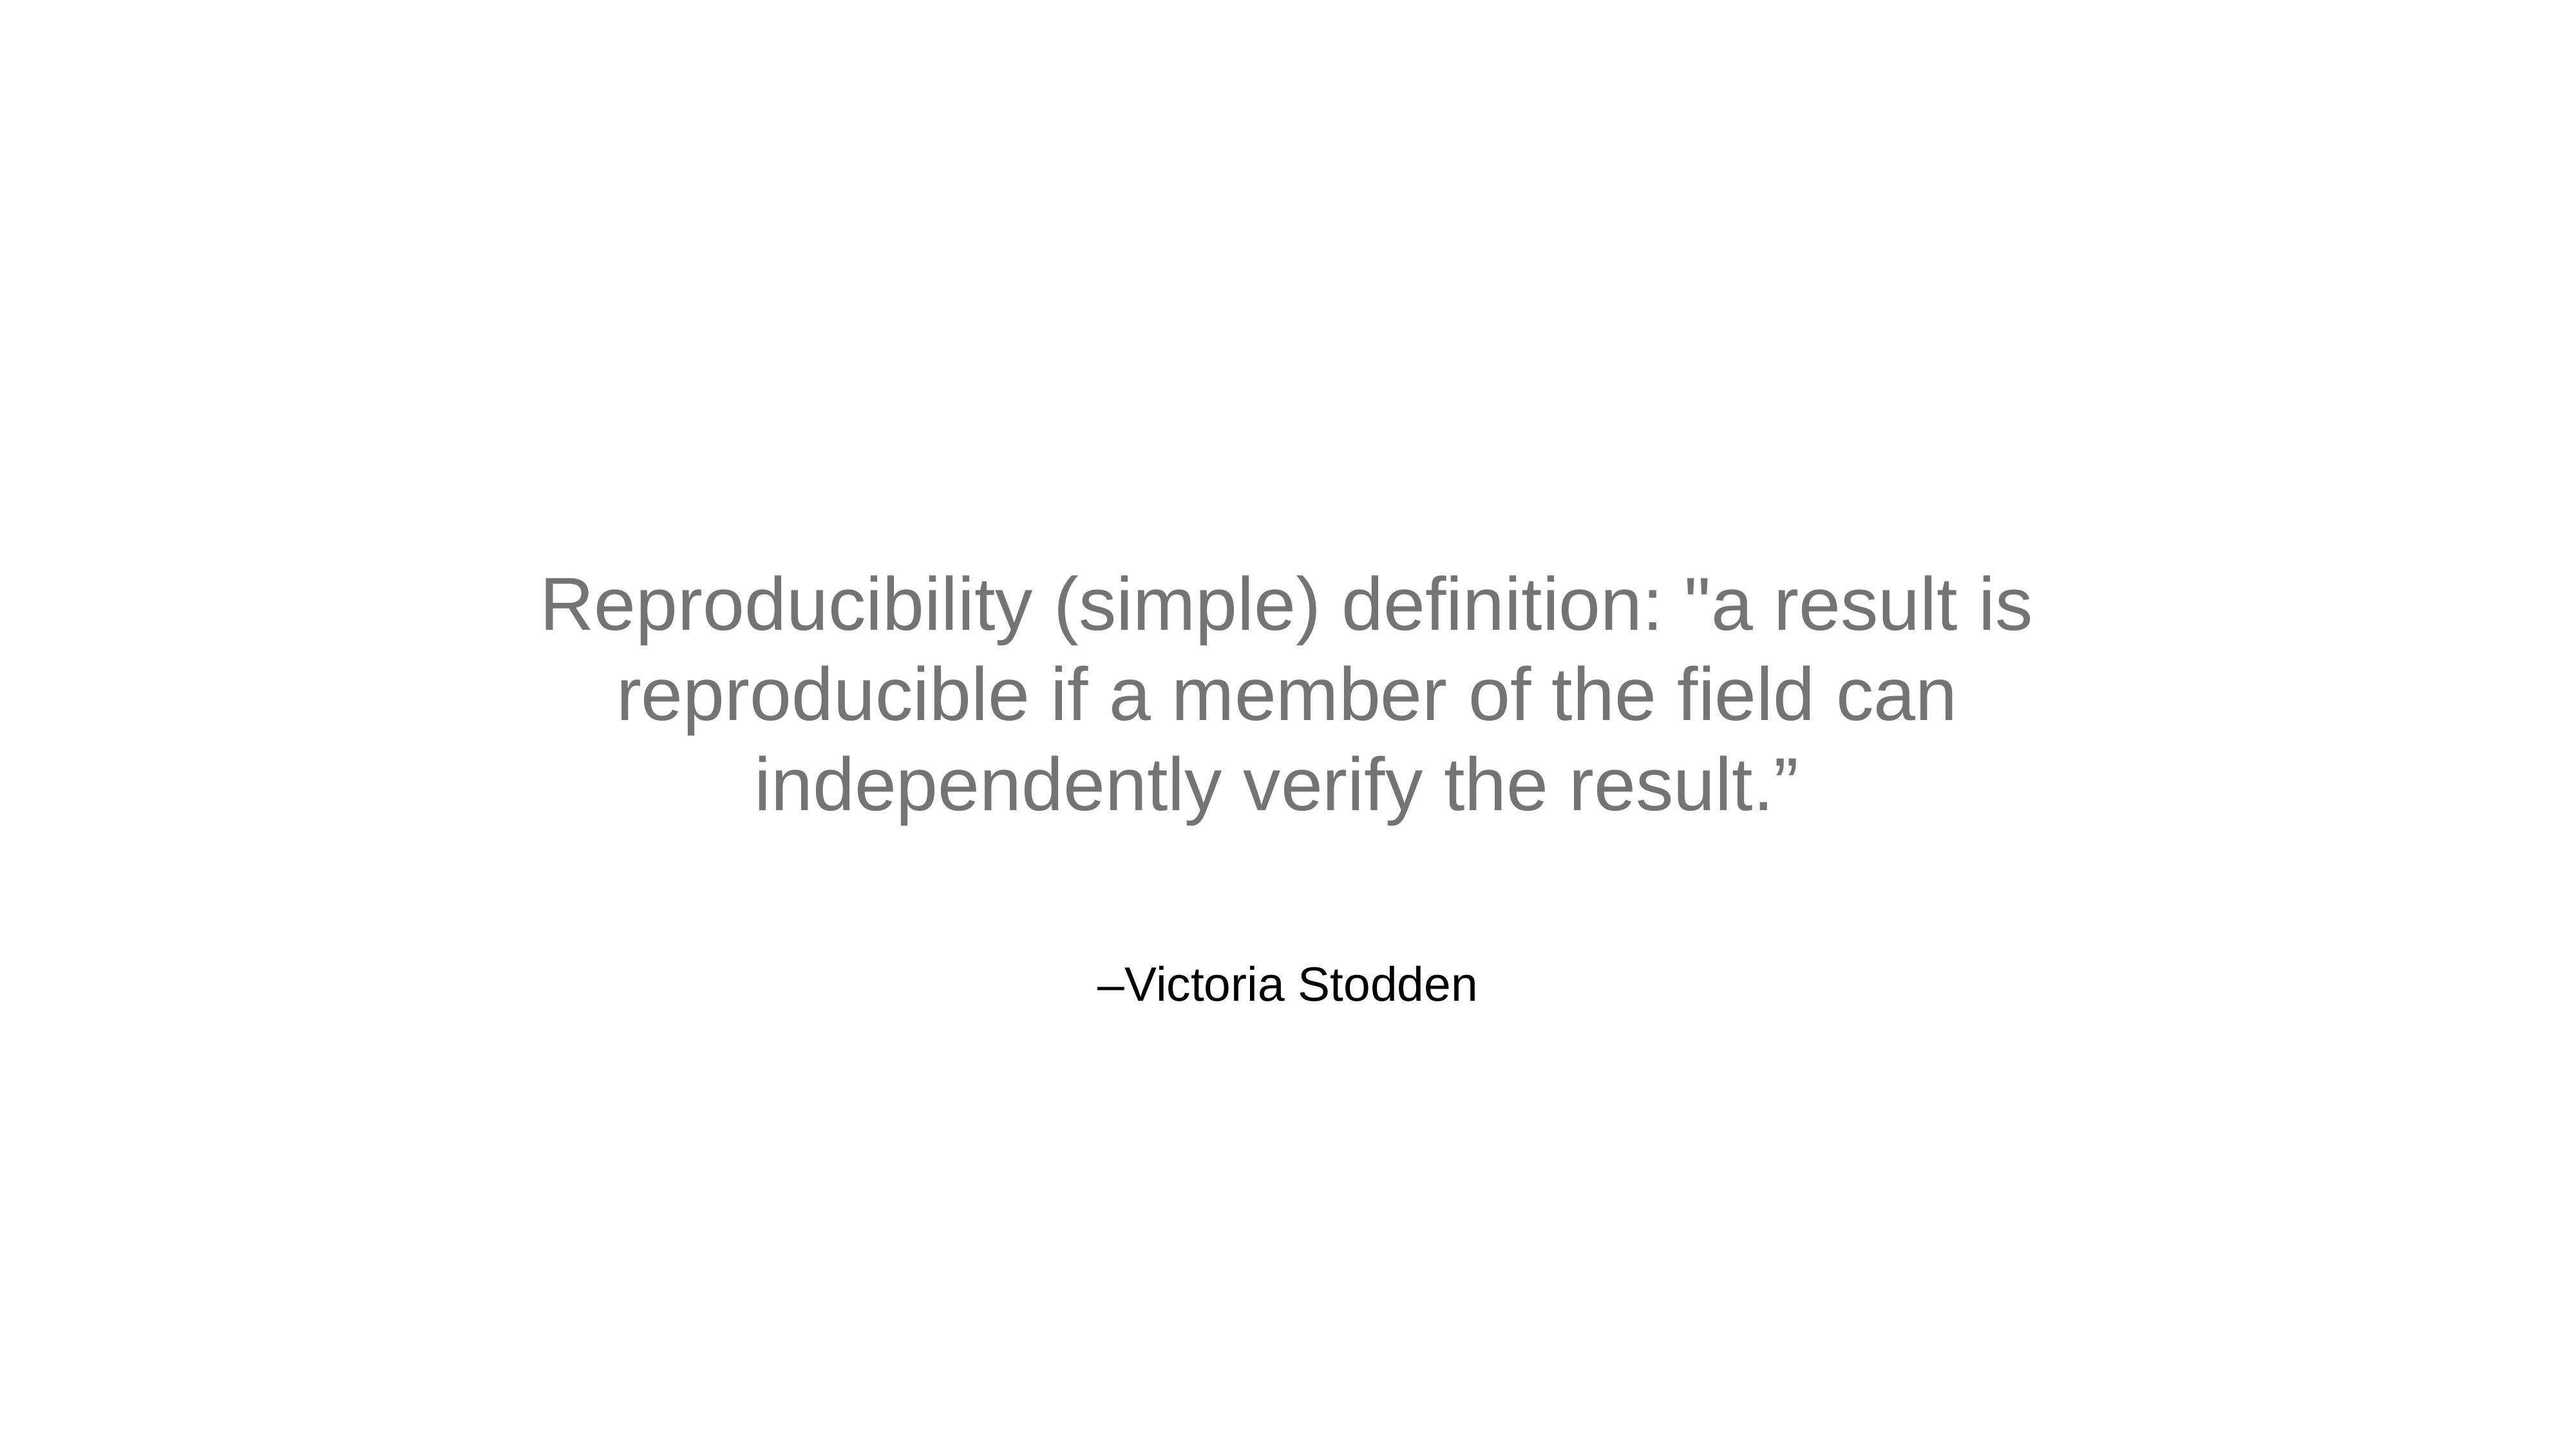

Reproducibility (simple) definition: "a result is reproducible if a member of the field can independently verify the result.”
–Victoria Stodden